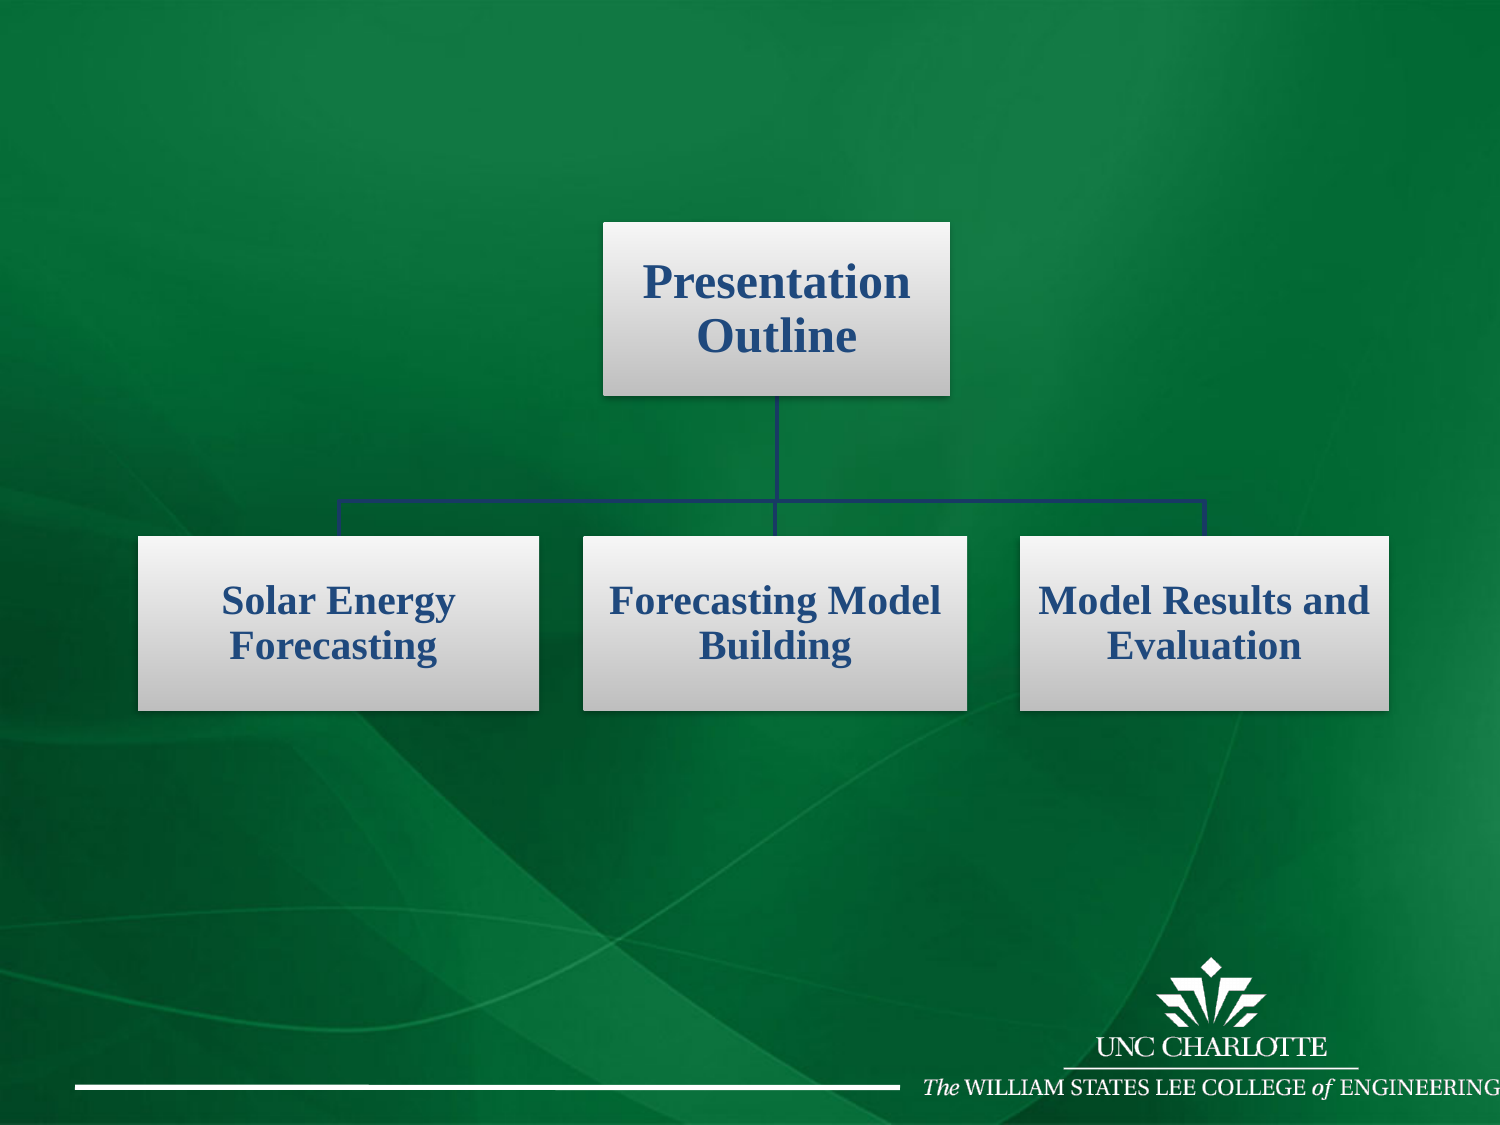

Presentation Outline
Solar Energy Forecasting
Forecasting Model Building
Model Results and Evaluation